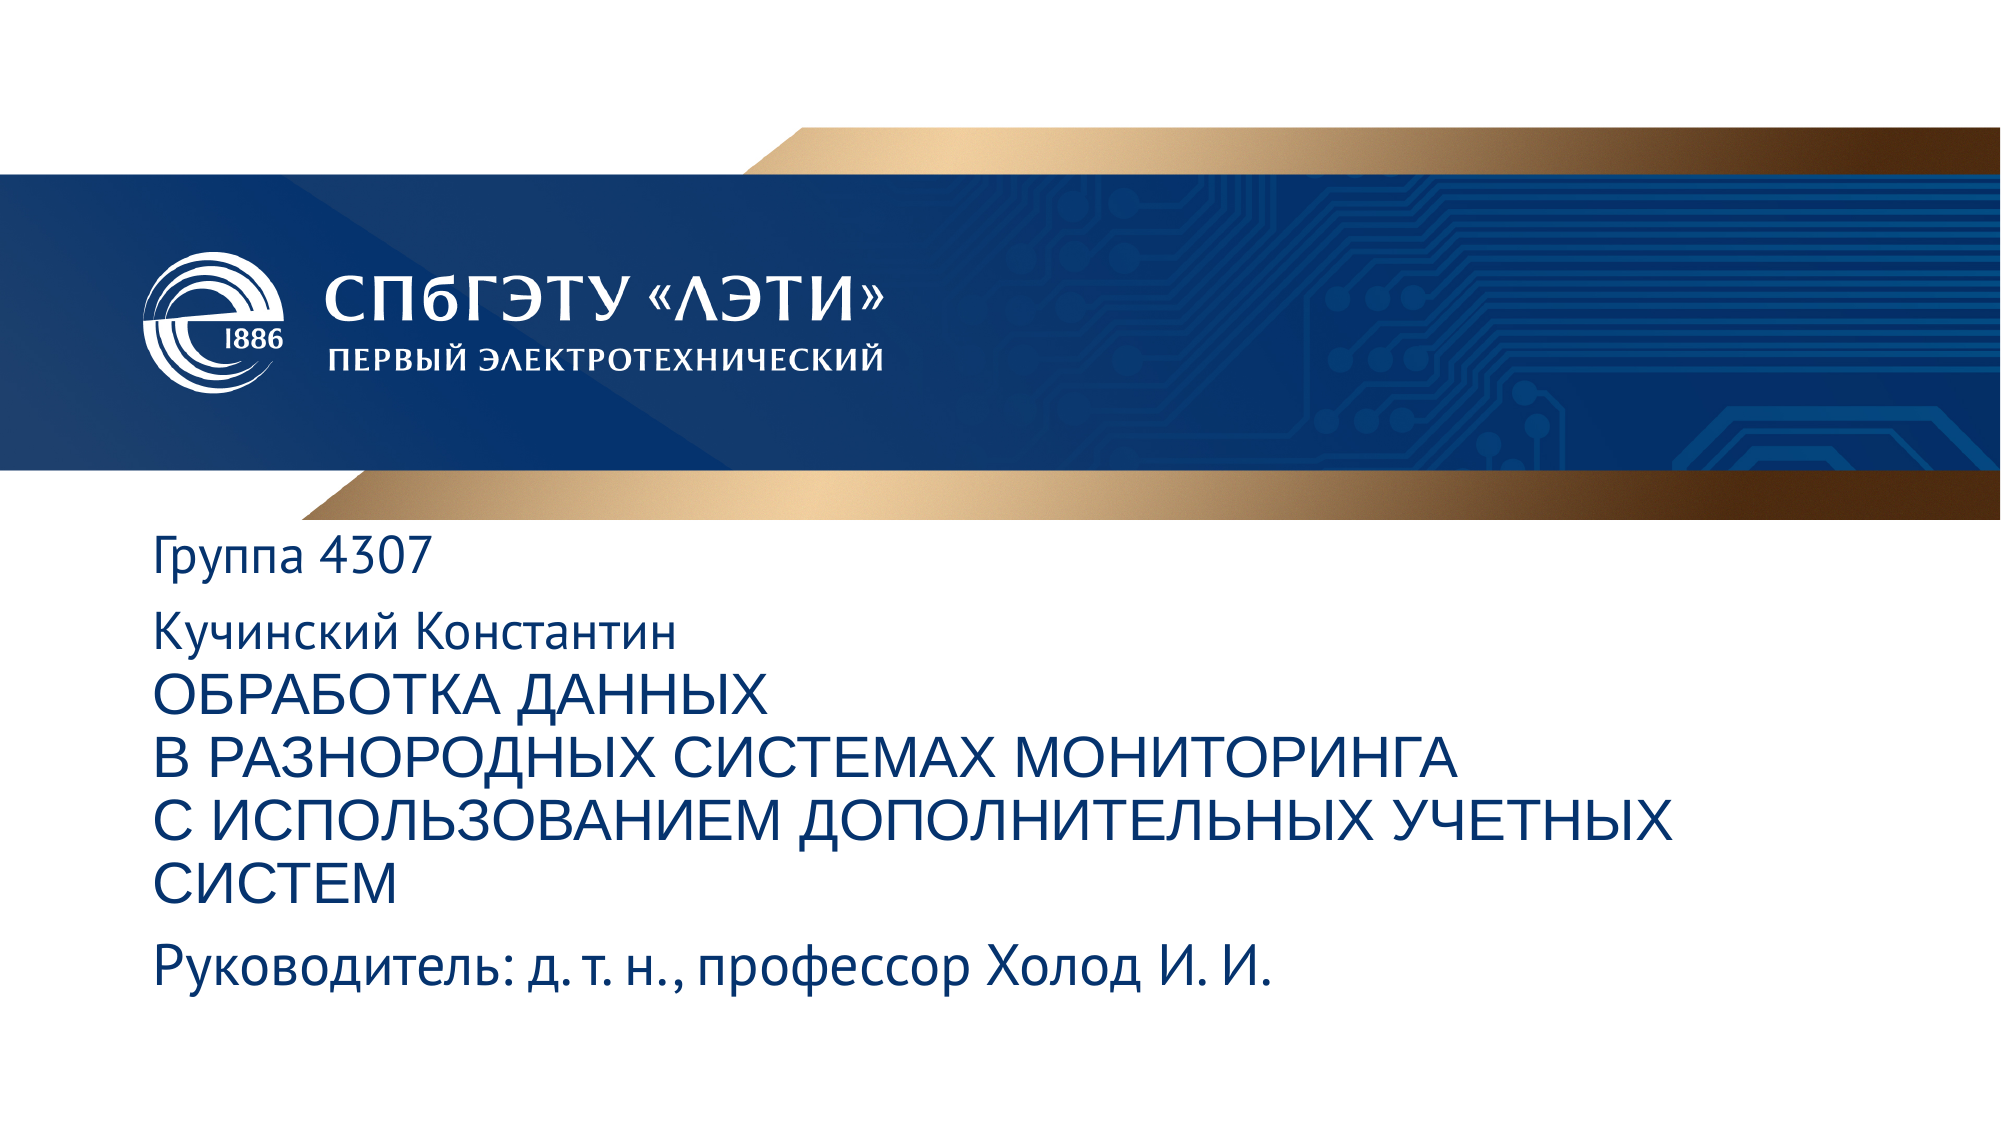

Группа 4307
Кучинский Константин
# Обработка данных в разнородных системах мониторинга с использованием дополнительных учетных систем
Руководитель: д. т. н., профессор Холод И. И.